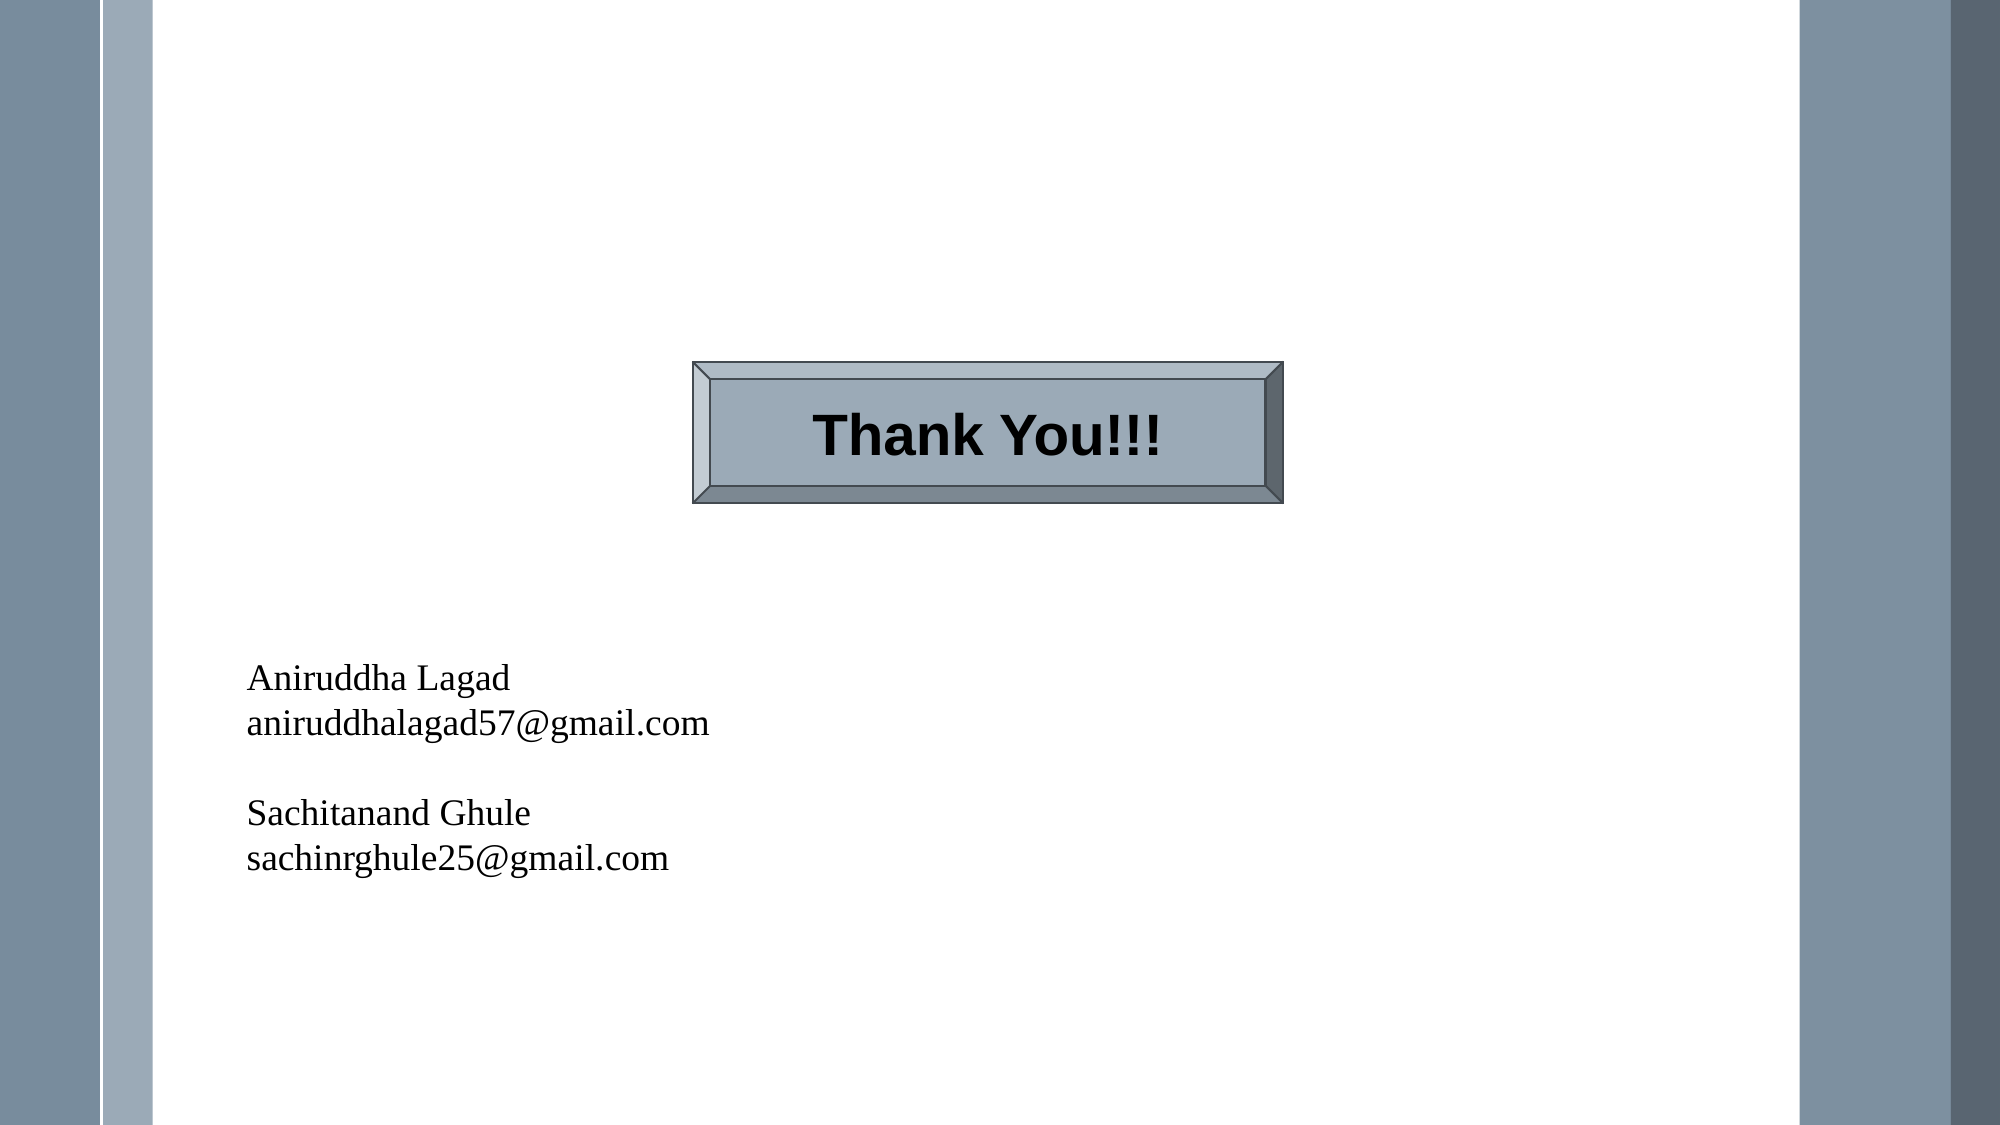

Thank You!!!
Aniruddha Lagad
aniruddhalagad57@gmail.com

Sachitanand Ghule
sachinrghule25@gmail.com